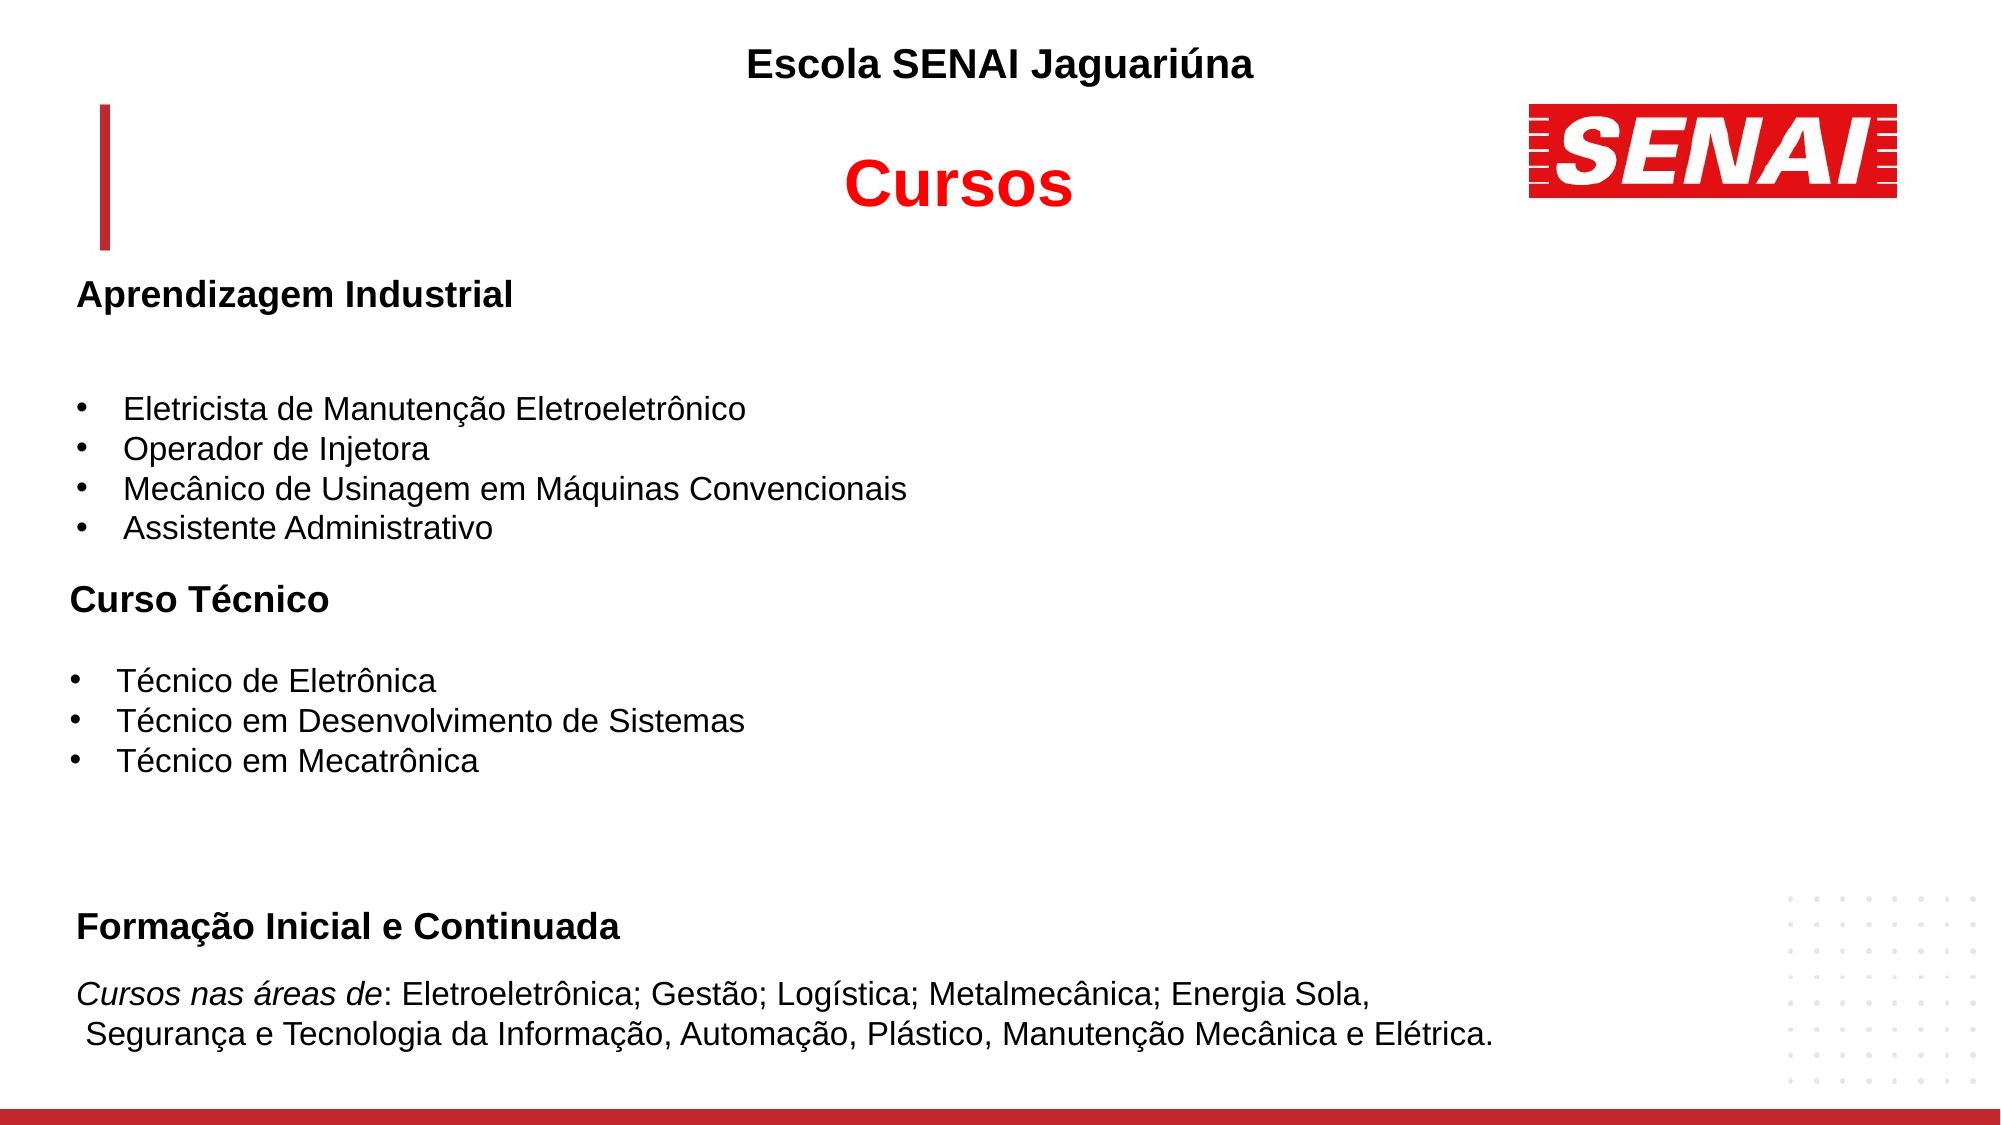

Escola SENAI Jaguariúna
Cursos
Aprendizagem Industrial

Eletricista de Manutenção Eletroeletrônico
Operador de Injetora
Mecânico de Usinagem em Máquinas Convencionais
Assistente Administrativo

Curso Técnico

Técnico de Eletrônica
Técnico em Desenvolvimento de Sistemas
Técnico em Mecatrônica

Formação Inicial e Continuada

Cursos nas áreas de: Eletroeletrônica; Gestão; Logística; Metalmecânica; Energia Sola,
 Segurança e Tecnologia da Informação, Automação, Plástico, Manutenção Mecânica e Elétrica.